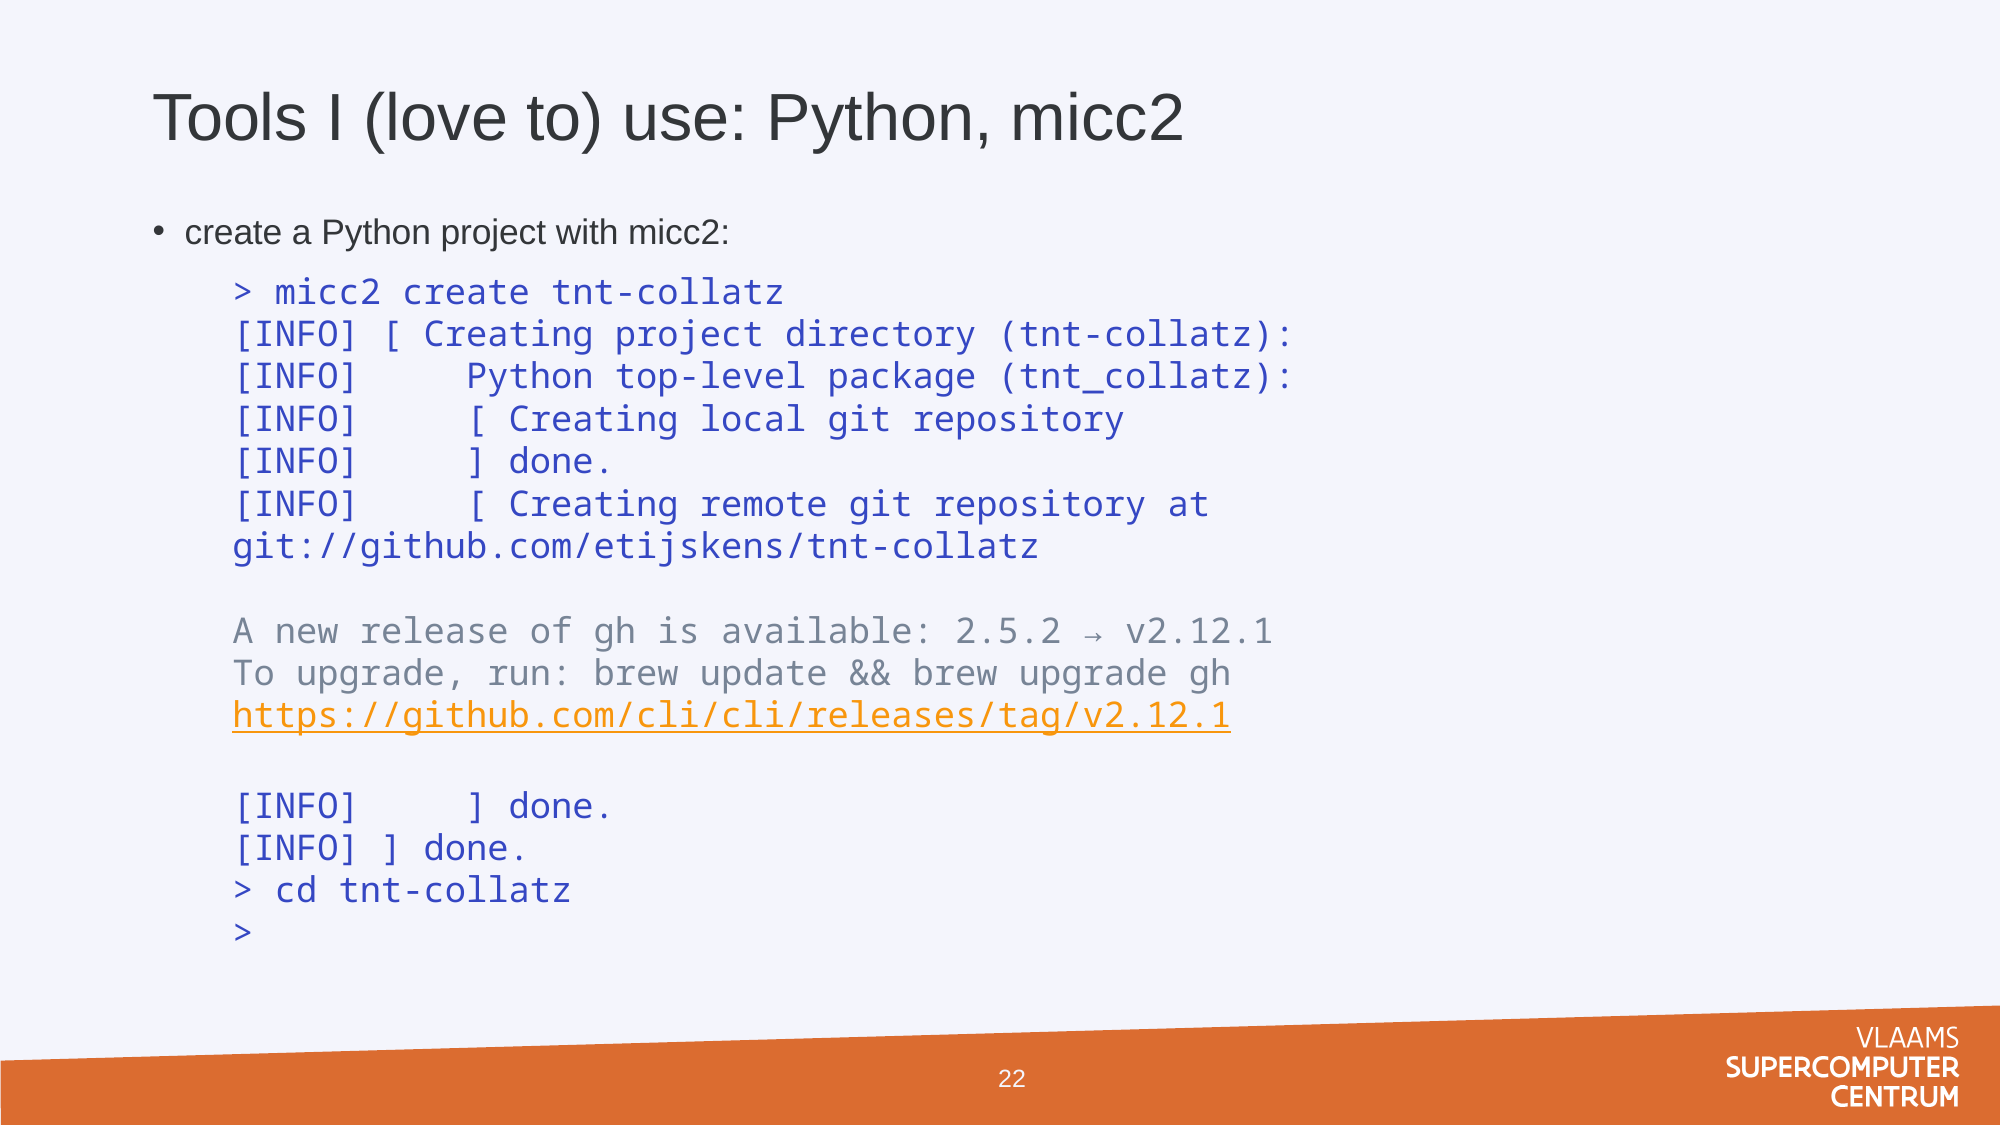

# Tools I (love to) use: Python, micc2
create a Python project with micc2:
	> micc2 create tnt-collatz
	[INFO] [ Creating project directory (tnt-collatz):
	[INFO]     Python top-level package (tnt_collatz):
	[INFO]     [ Creating local git repository
	[INFO]     ] done.
	[INFO]     [ Creating remote git repository at
				git://github.com/etijskens/tnt-collatz
	A new release of gh is available: 2.5.2 → v2.12.1
	To upgrade, run: brew update && brew upgrade gh
	https://github.com/cli/cli/releases/tag/v2.12.1
	[INFO]     ] done.
	[INFO] ] done.
	> cd tnt-collatz
	>

22